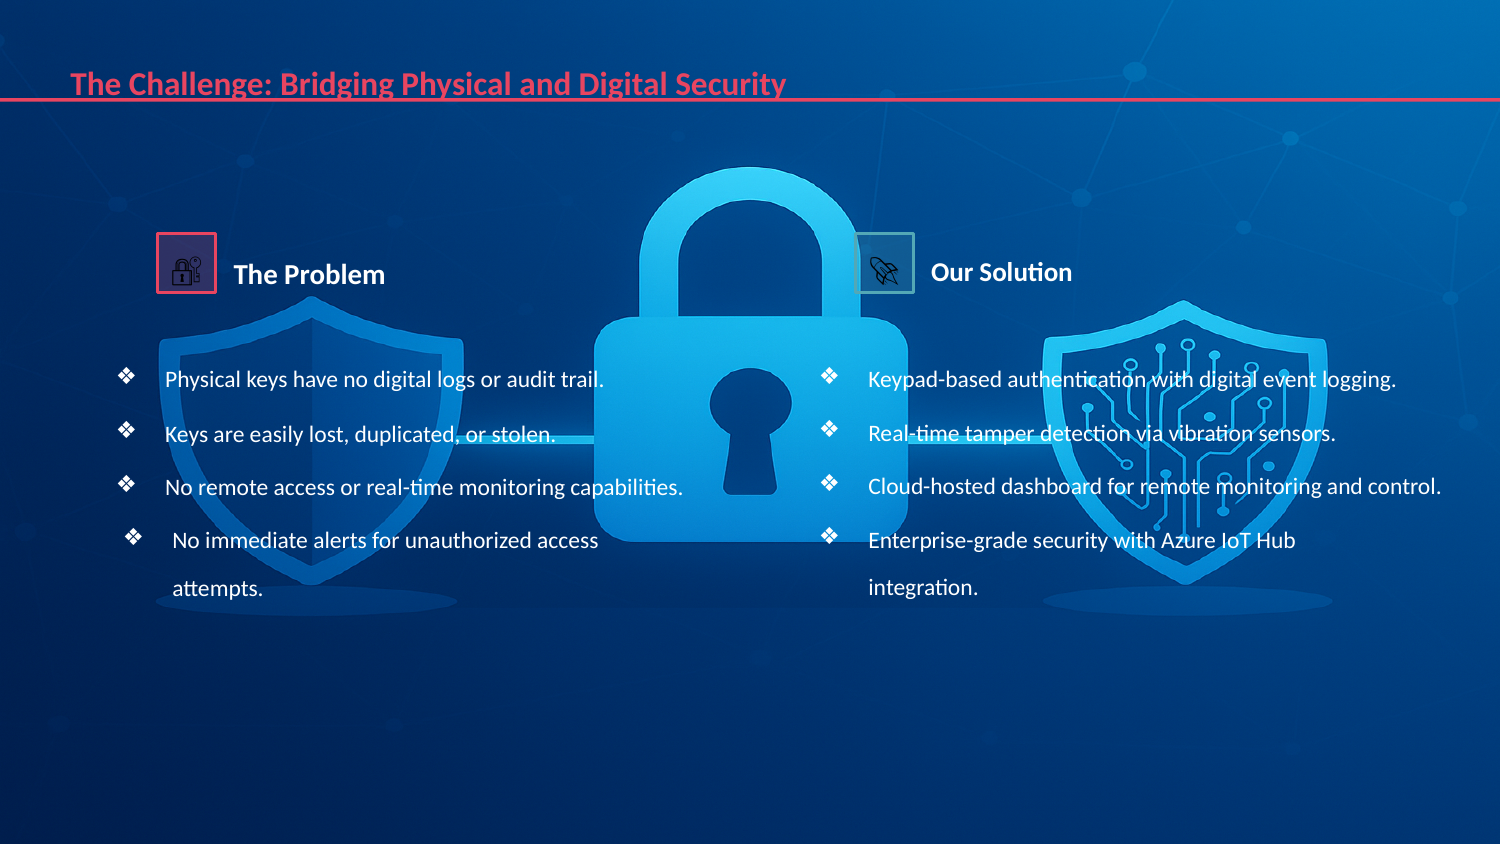

The Challenge: Bridging Physical and Digital Security

🔐

🚀
The Problem
Our Solution
Keypad-based authentication with digital event logging.
Physical keys have no digital logs or audit trail.
Real-time tamper detection via vibration sensors.
Keys are easily lost, duplicated, or stolen.
Cloud-hosted dashboard for remote monitoring and control.
No remote access or real-time monitoring capabilities.
Enterprise-grade security with Azure IoT Hub integration.
No immediate alerts for unauthorized access attempts.